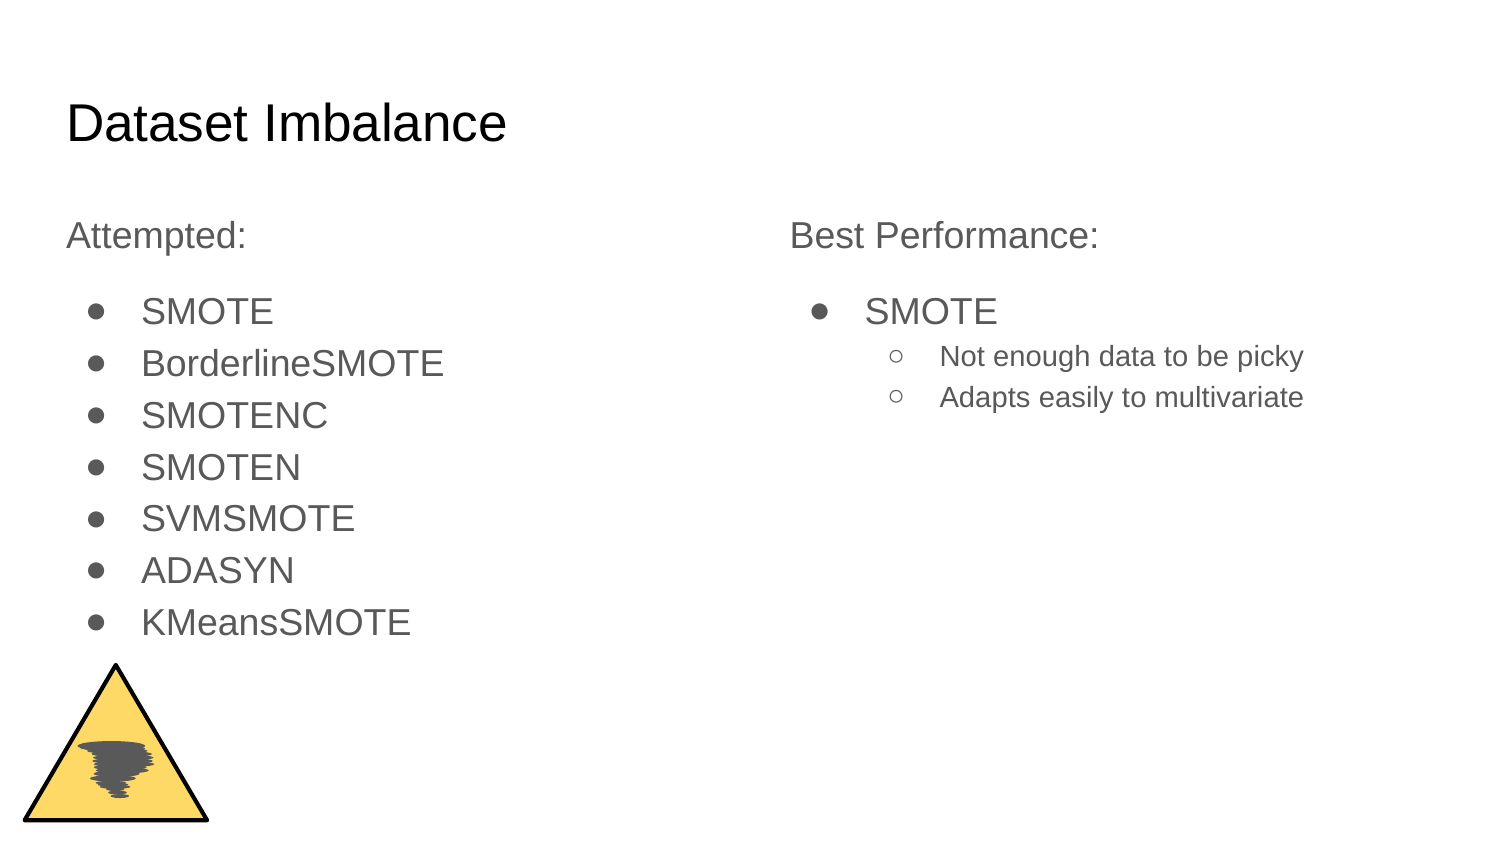

# Dataset Imbalance
Attempted:
SMOTE
BorderlineSMOTE
SMOTENC
SMOTEN
SVMSMOTE
ADASYN
KMeansSMOTE
Best Performance:
SMOTE
Not enough data to be picky
Adapts easily to multivariate